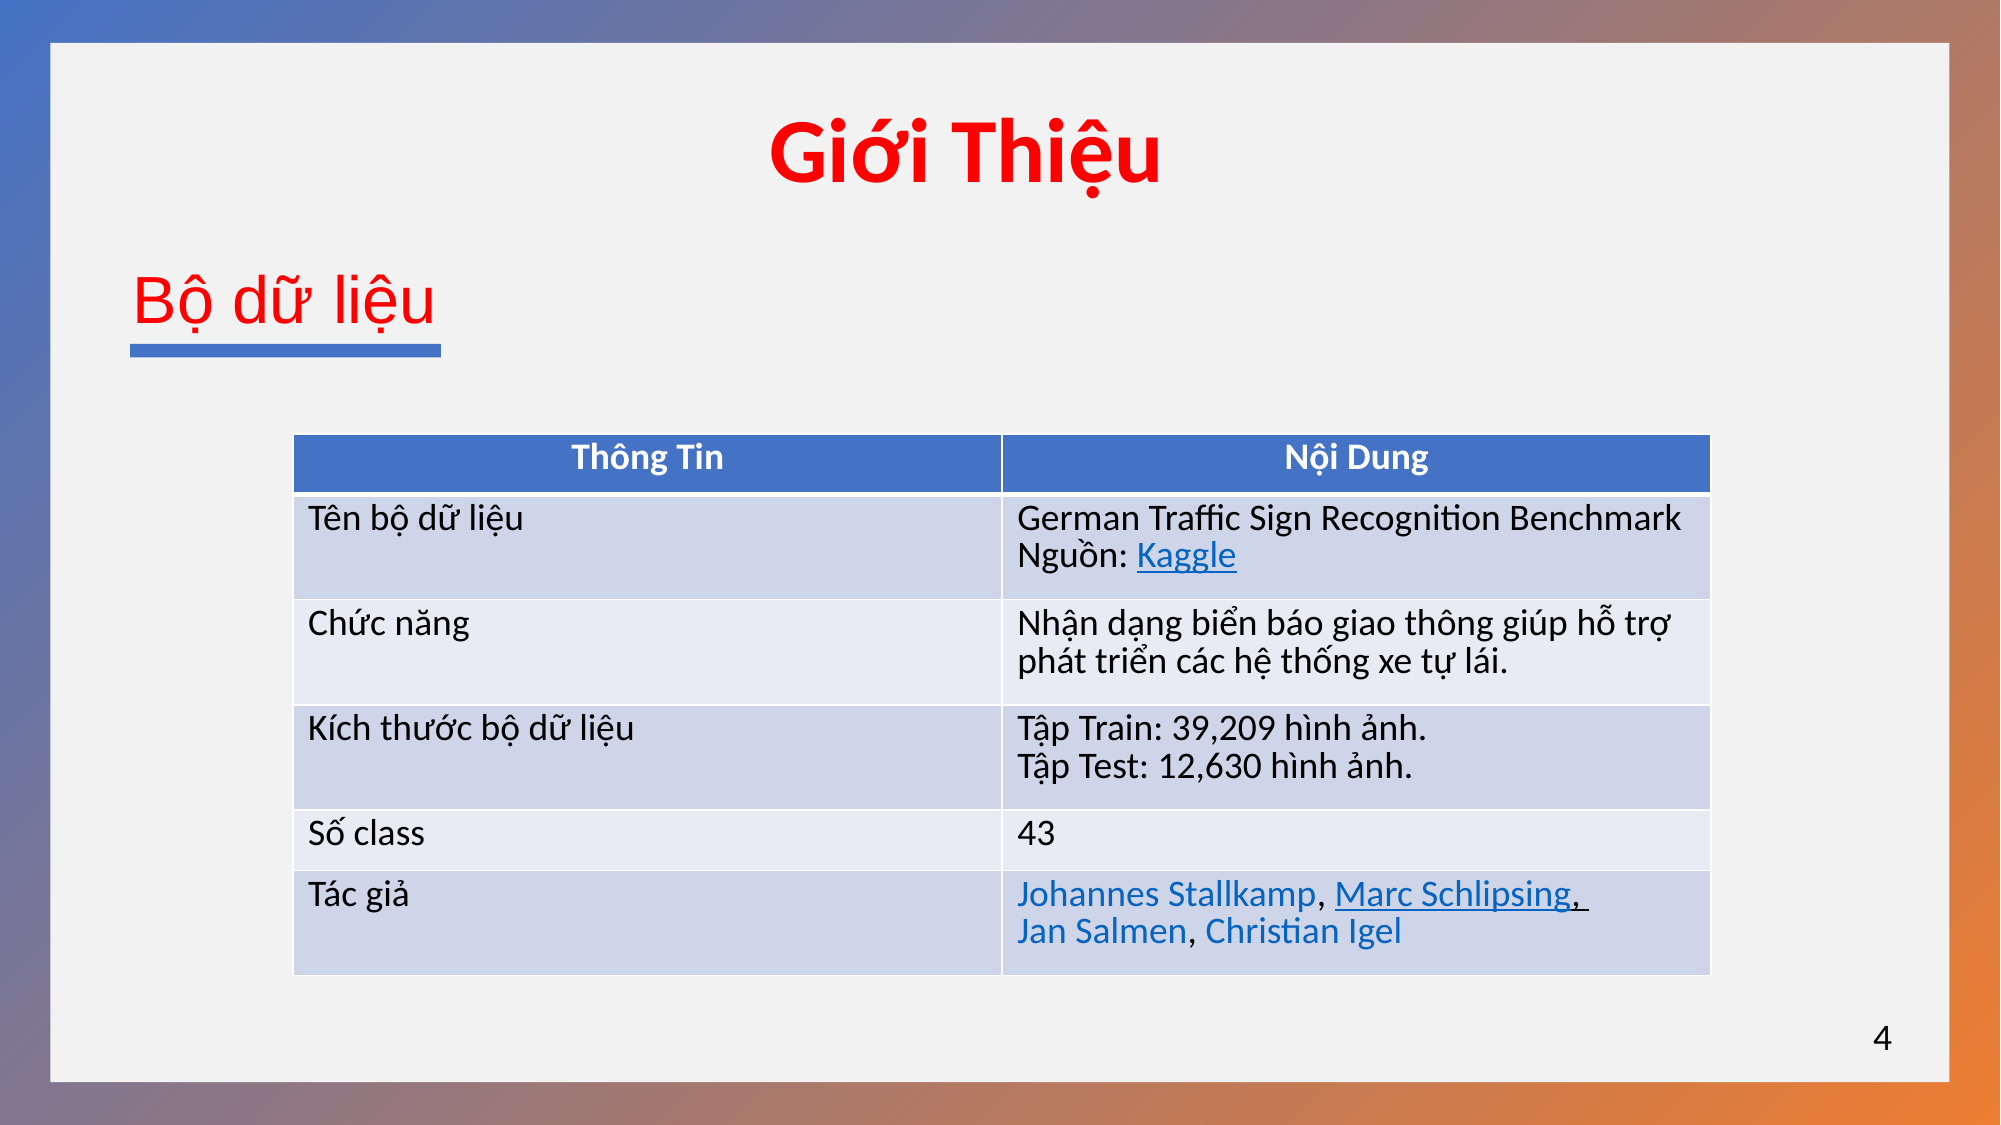

Giới Thiệu
Bộ dữ liệu

| Thông Tin | Nội Dung |
| --- | --- |
| Tên bộ dữ liệu | German Traffic Sign Recognition Benchmark Nguồn: Kaggle |
| Chức năng | Nhận dạng biển báo giao thông giúp hỗ trợ phát triển các hệ thống xe tự lái. |
| Kích thước bộ dữ liệu | Tập Train: 39,209 hình ảnh. Tập Test: 12,630 hình ảnh. |
| Số class | 43 |
| Tác giả | Johannes Stallkamp, Marc Schlipsing, Jan Salmen, Christian Igel |
4